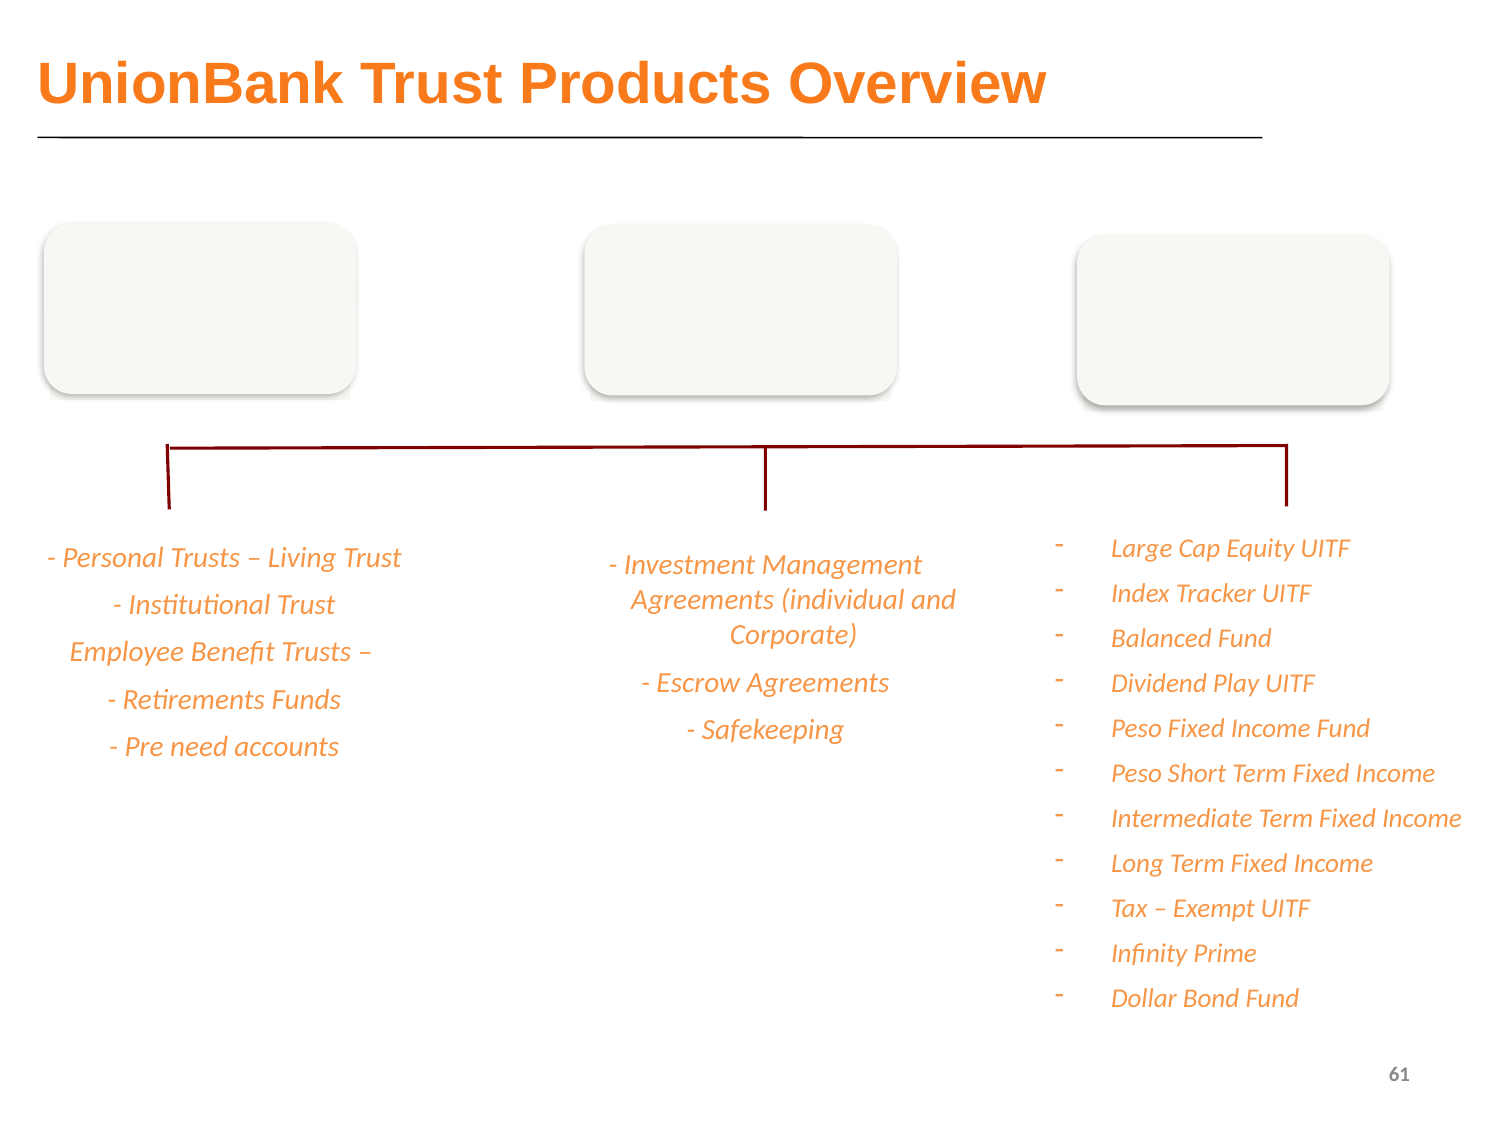

UnionBank Trust Products Overview

Trusteeship/Fiduciary Activities

Agency Functions

Unit Investment Trust Funds

Large Cap Equity UITF
Index Tracker UITF
Balanced Fund
Dividend Play UITF
Peso Fixed Income Fund
Peso Short Term Fixed Income
Intermediate Term Fixed Income
Long Term Fixed Income
Tax – Exempt UITF
Infinity Prime
Dollar Bond Fund

- Personal Trusts – Living Trust
- Institutional Trust
Employee Benefit Trusts –
- Retirements Funds
- Pre need accounts

- Investment Management Agreements (individual and Corporate)
- Escrow Agreements
- Safekeeping

61